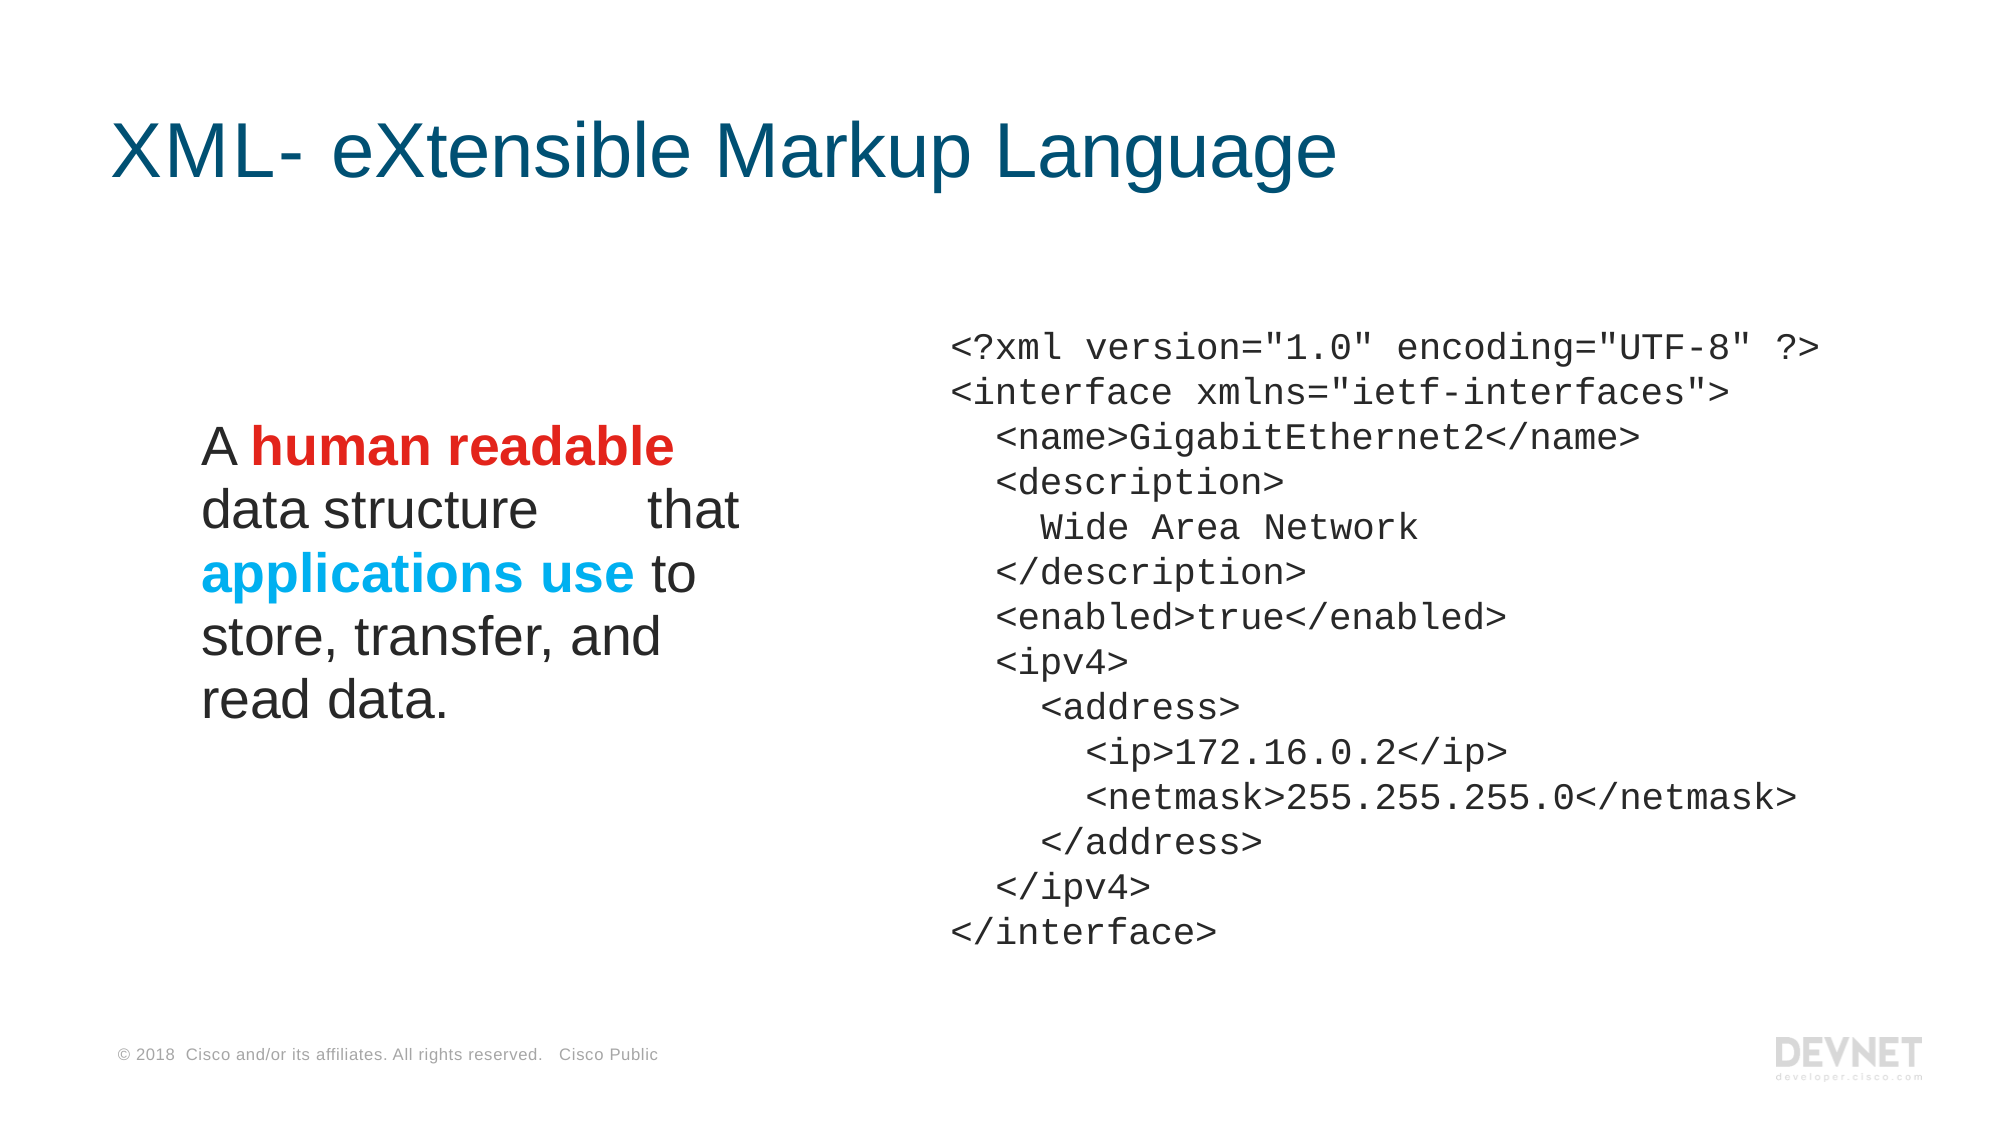

# XML- eXtensible Markup Language
<?xml version="1.0" encoding="UTF-8" ?>
<interface xmlns="ietf-interfaces">
<name>GigabitEthernet2</name>
<description>
Wide Area Network
</description>
<enabled>true</enabled>
<ipv4>
<address>
<ip>172.16.0.2</ip>
<netmask>255.255.255.0</netmask>
</address>
</ipv4>
</interface>
A human readable data structure       that applications use to store, transfer, and read data.